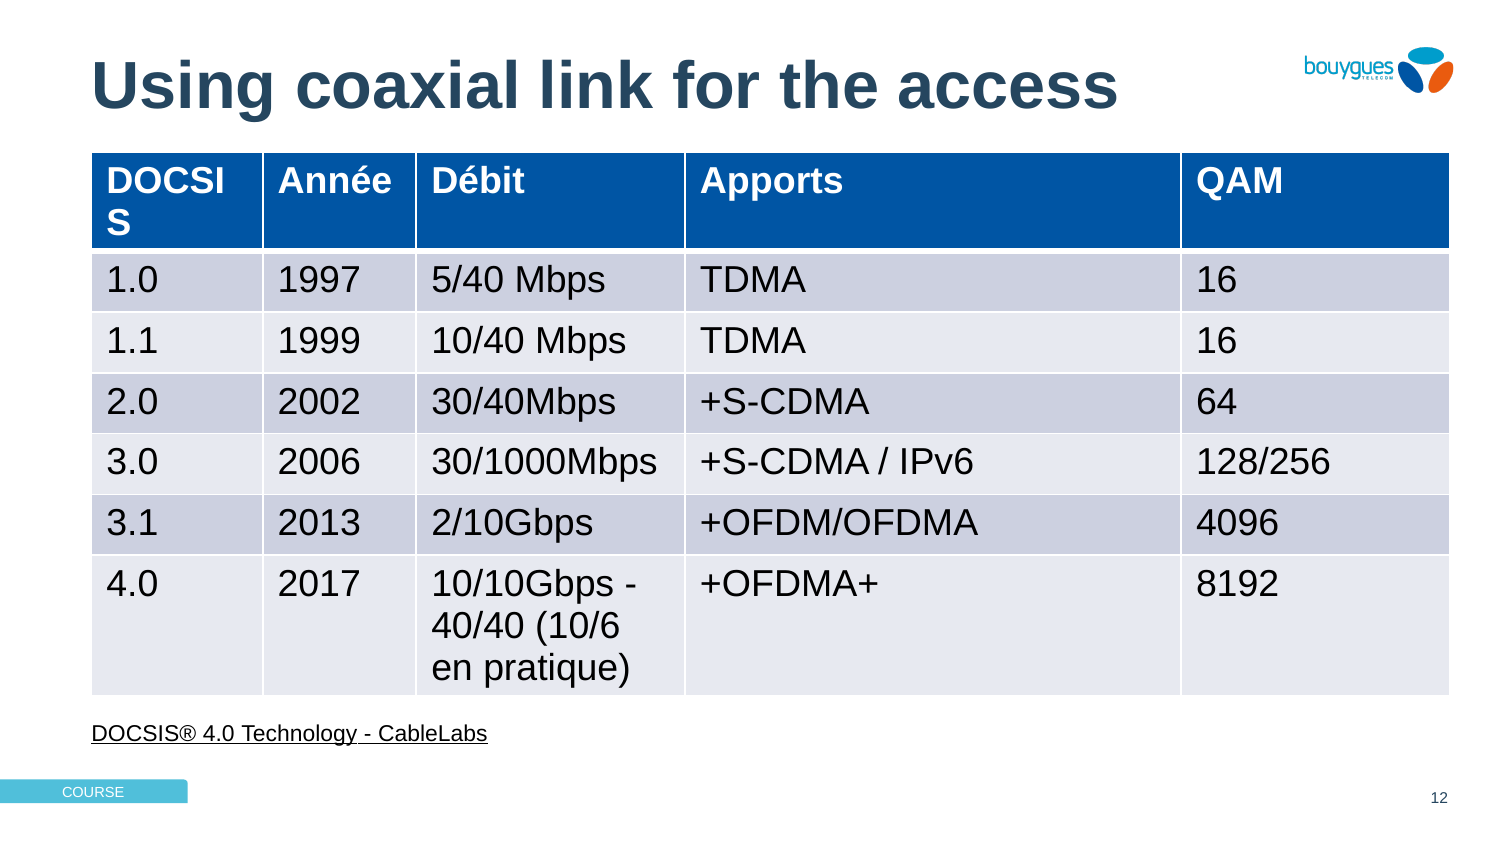

# Using coaxial link for the access
| DOCSIS | Année | Débit | Apports | QAM |
| --- | --- | --- | --- | --- |
| 1.0 | 1997 | 5/40 Mbps | TDMA | 16 |
| 1.1 | 1999 | 10/40 Mbps | TDMA | 16 |
| 2.0 | 2002 | 30/40Mbps | +S-CDMA | 64 |
| 3.0 | 2006 | 30/1000Mbps | +S-CDMA / IPv6 | 128/256 |
| 3.1 | 2013 | 2/10Gbps | +OFDM/OFDMA | 4096 |
| 4.0 | 2017 | 10/10Gbps - 40/40 (10/6 en pratique) | +OFDMA+ | 8192 |
DOCSIS® 4.0 Technology - CableLabs
12
02/12/2024